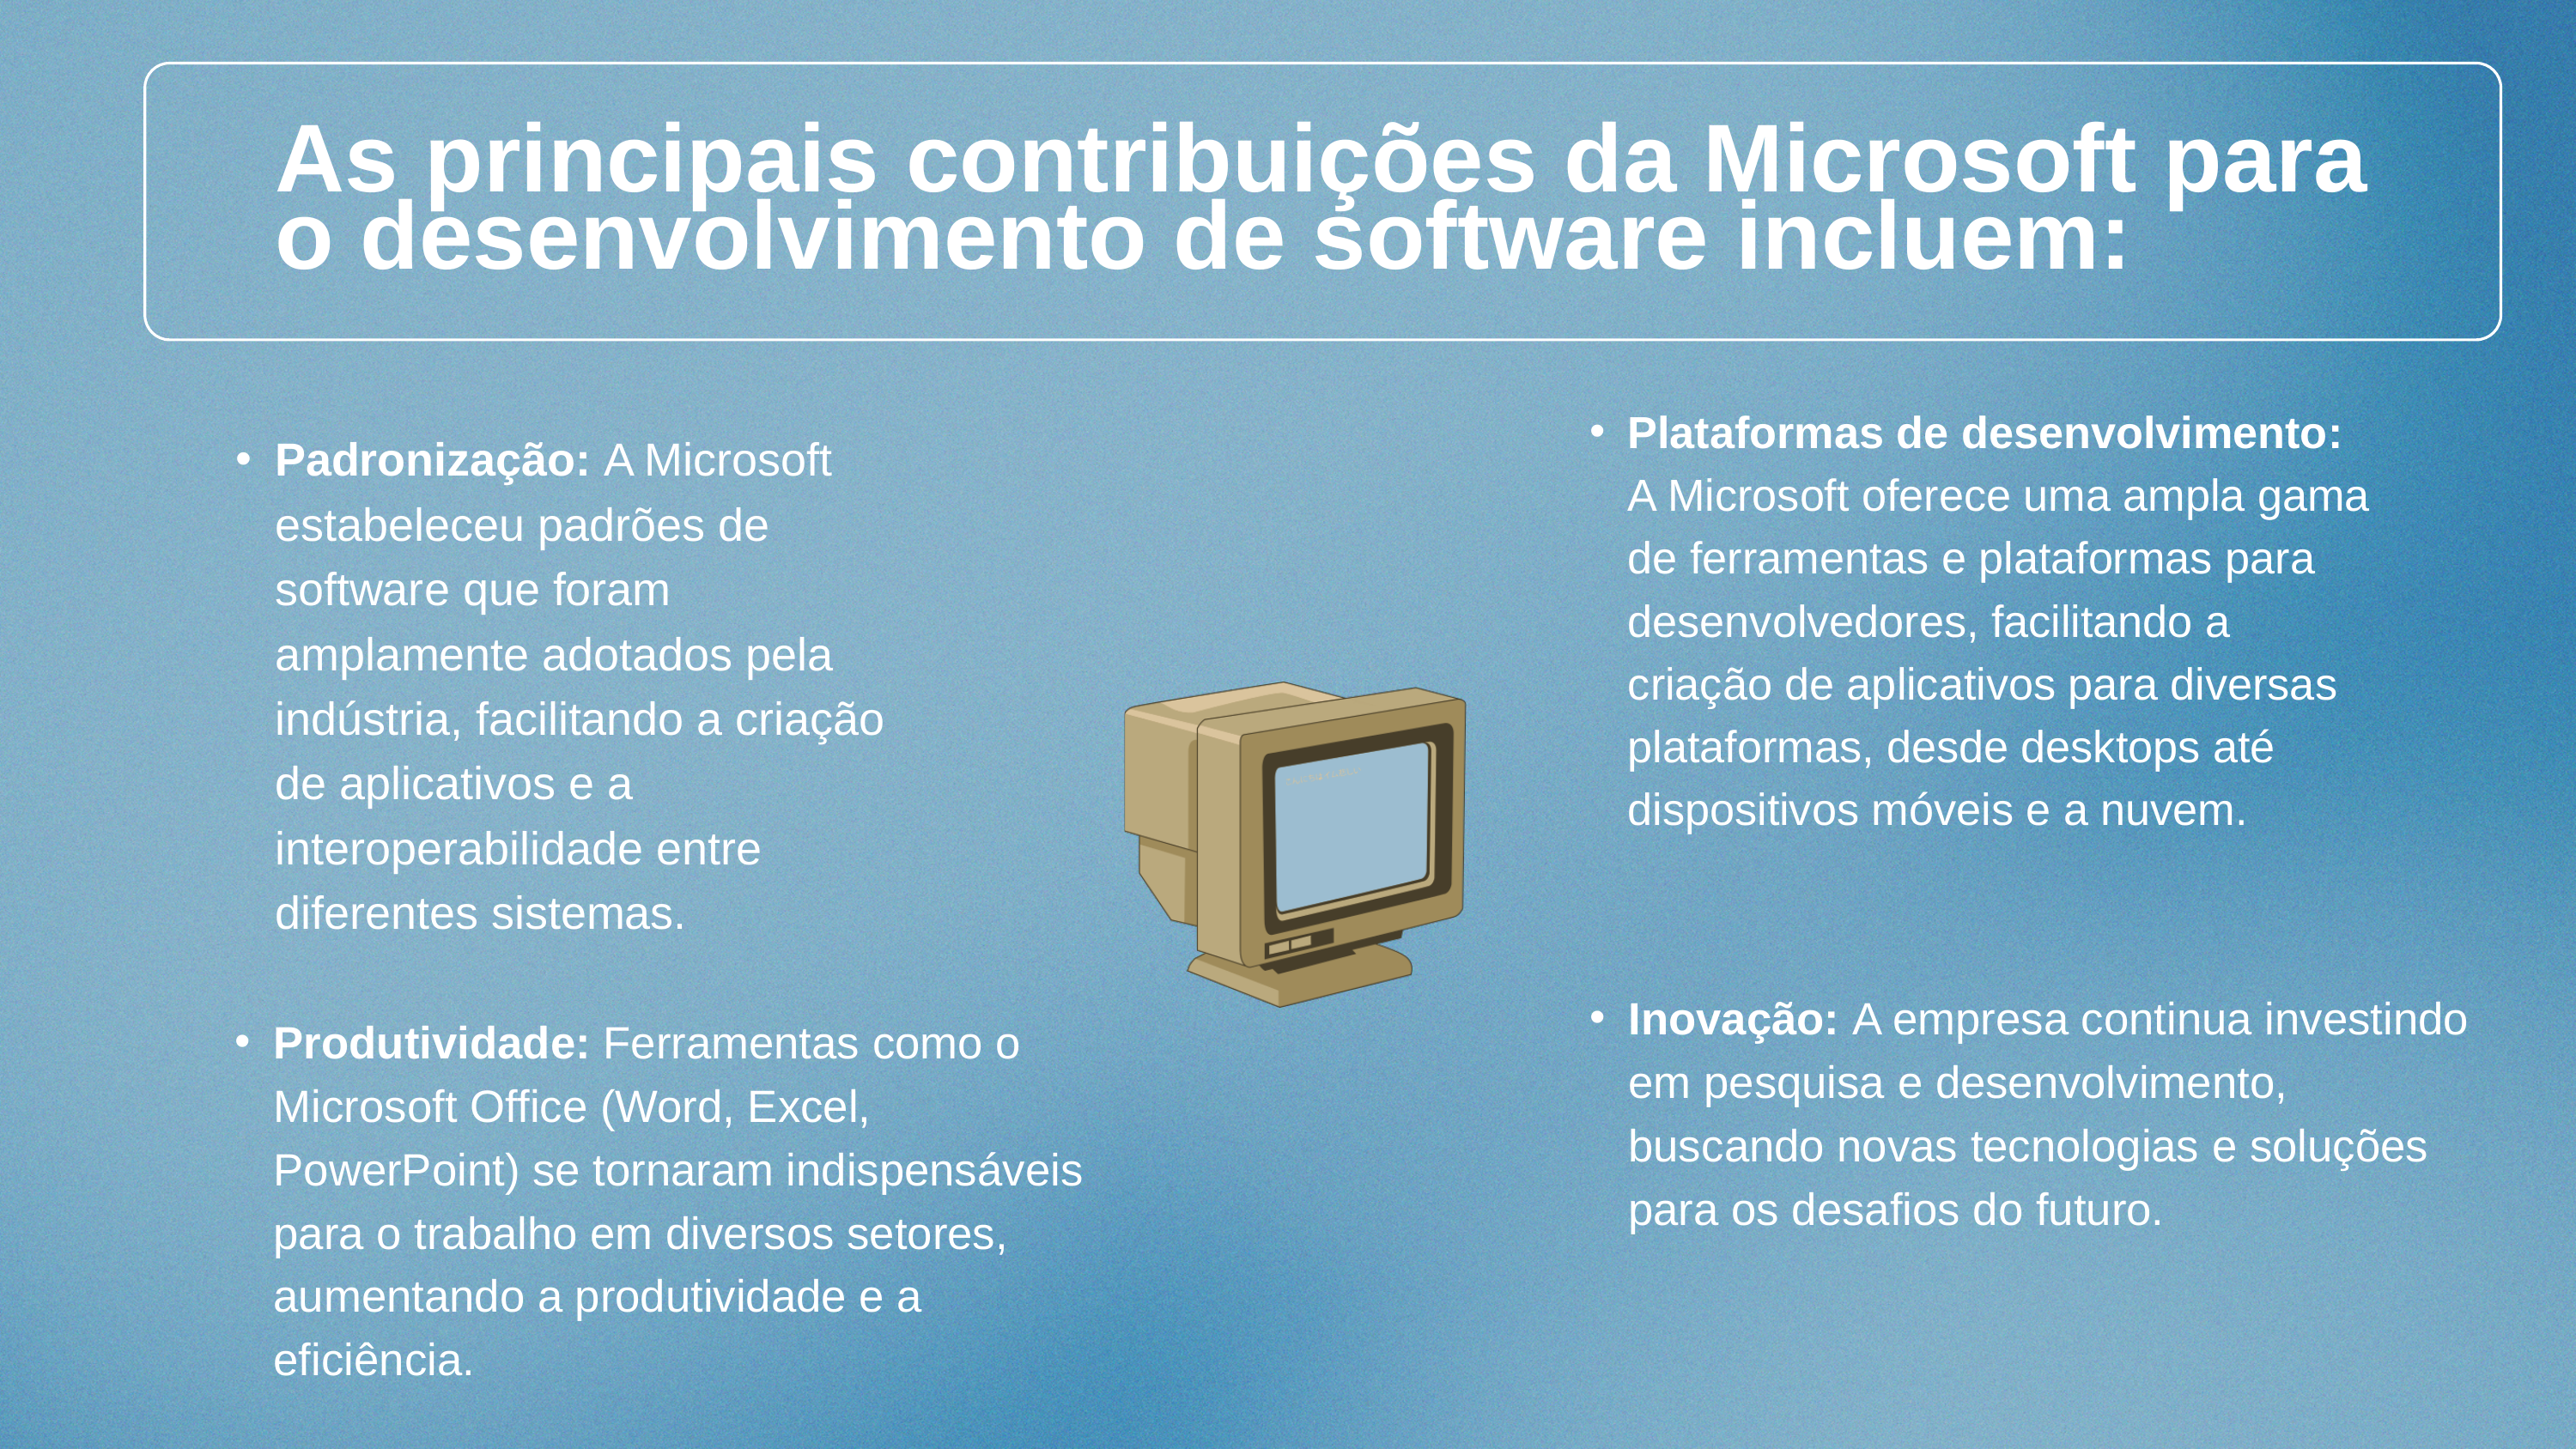

As principais contribuições da Microsoft para o desenvolvimento de software incluem:
Plataformas de desenvolvimento: A Microsoft oferece uma ampla gama de ferramentas e plataformas para desenvolvedores, facilitando a criação de aplicativos para diversas plataformas, desde desktops até dispositivos móveis e a nuvem.
Padronização: A Microsoft estabeleceu padrões de software que foram amplamente adotados pela indústria, facilitando a criação de aplicativos e a interoperabilidade entre diferentes sistemas.

Inovação: A empresa continua investindo em pesquisa e desenvolvimento, buscando novas tecnologias e soluções para os desafios do futuro.
Produtividade: Ferramentas como o Microsoft Office (Word, Excel, PowerPoint) se tornaram indispensáveis para o trabalho em diversos setores, aumentando a produtividade e a eficiência.